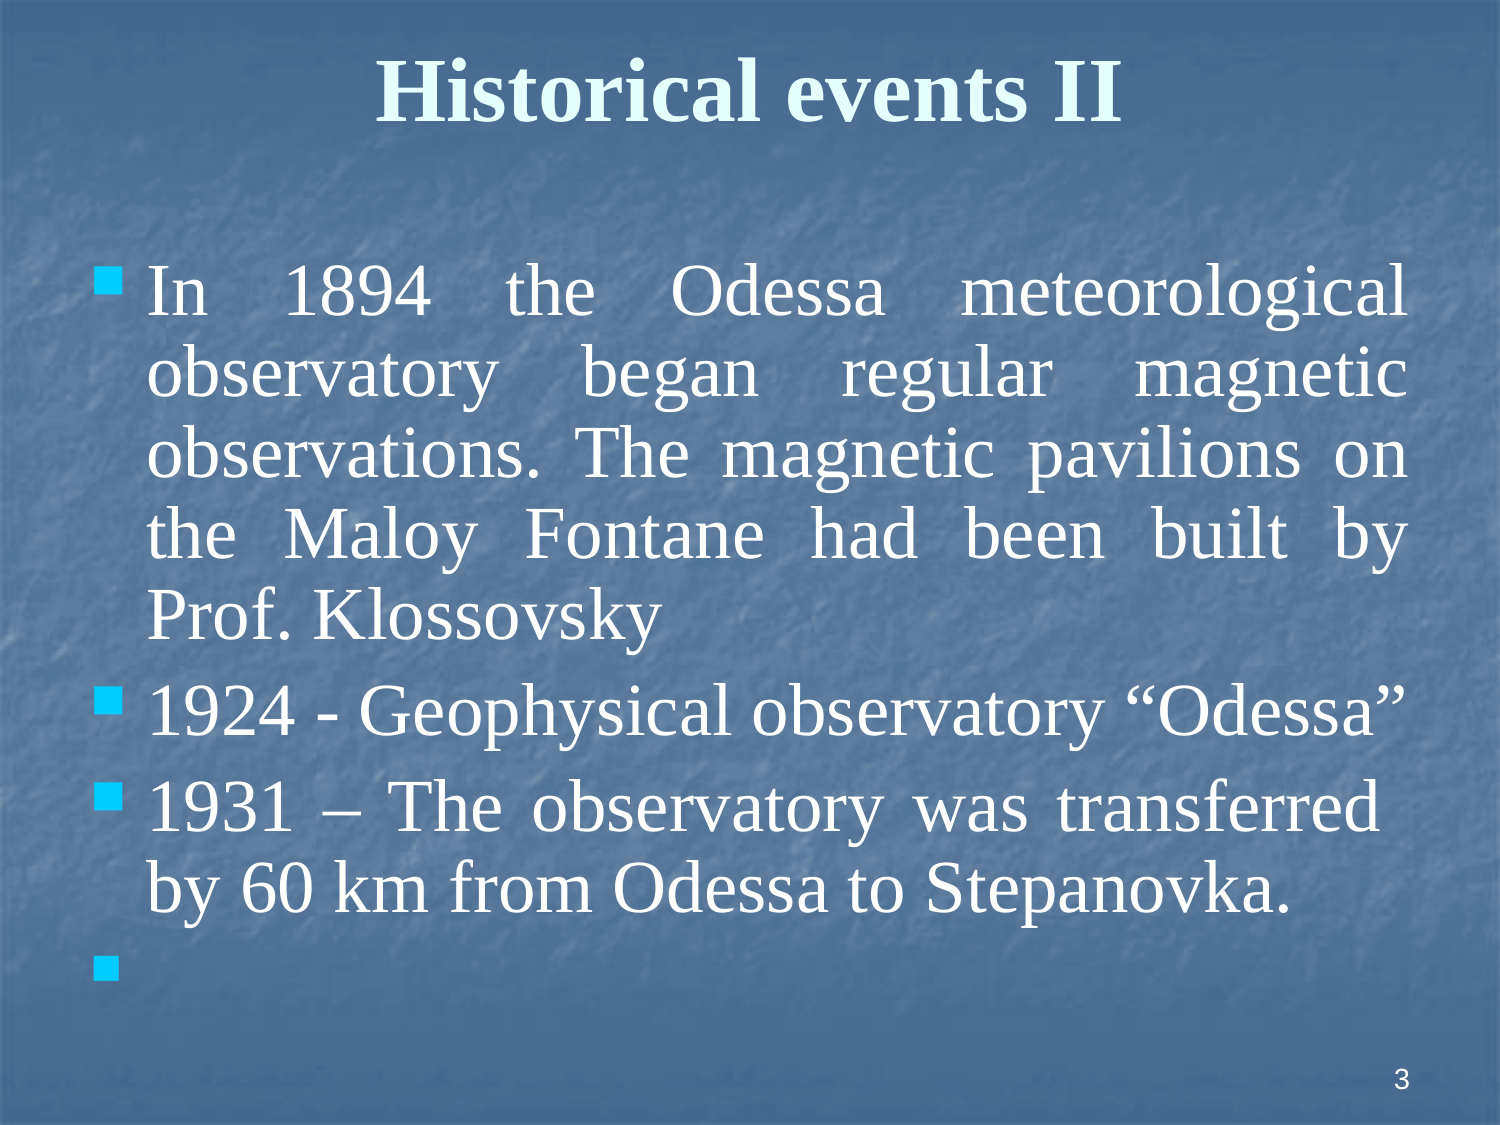

# Historical events II
In 1894 the Odessa meteorological observatory began regular magnetic observations. The magnetic pavilions on the Maloy Fontane had been built by Prof. Klossovsky
1924 - Geophysical observatory “Odessa”
1931 – The observatory was transferred  by 60 km from Odessa to Stepanovka.

3